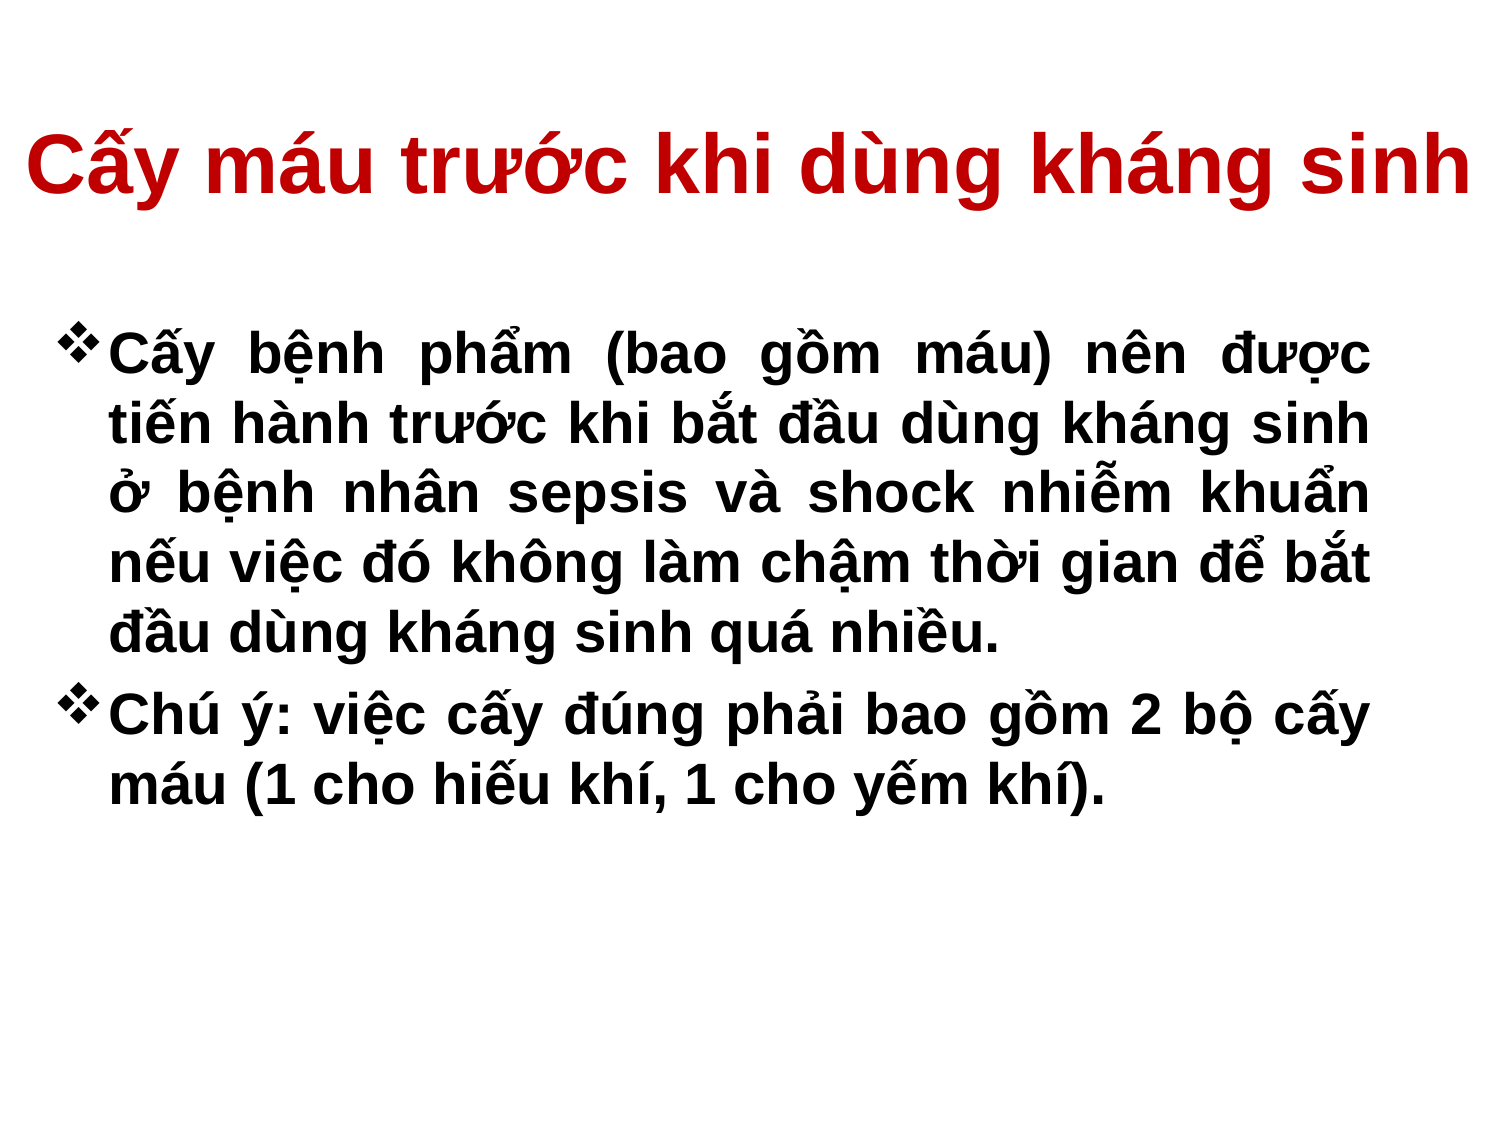

# Cấy máu trước khi dùng kháng sinh
Cấy bệnh phẩm (bao gồm máu) nên được tiến hành trước khi bắt đầu dùng kháng sinh ở bệnh nhân sepsis và shock nhiễm khuẩn nếu việc đó không làm chậm thời gian để bắt đầu dùng kháng sinh quá nhiều.
Chú ý: việc cấy đúng phải bao gồm 2 bộ cấy máu (1 cho hiếu khí, 1 cho yếm khí).